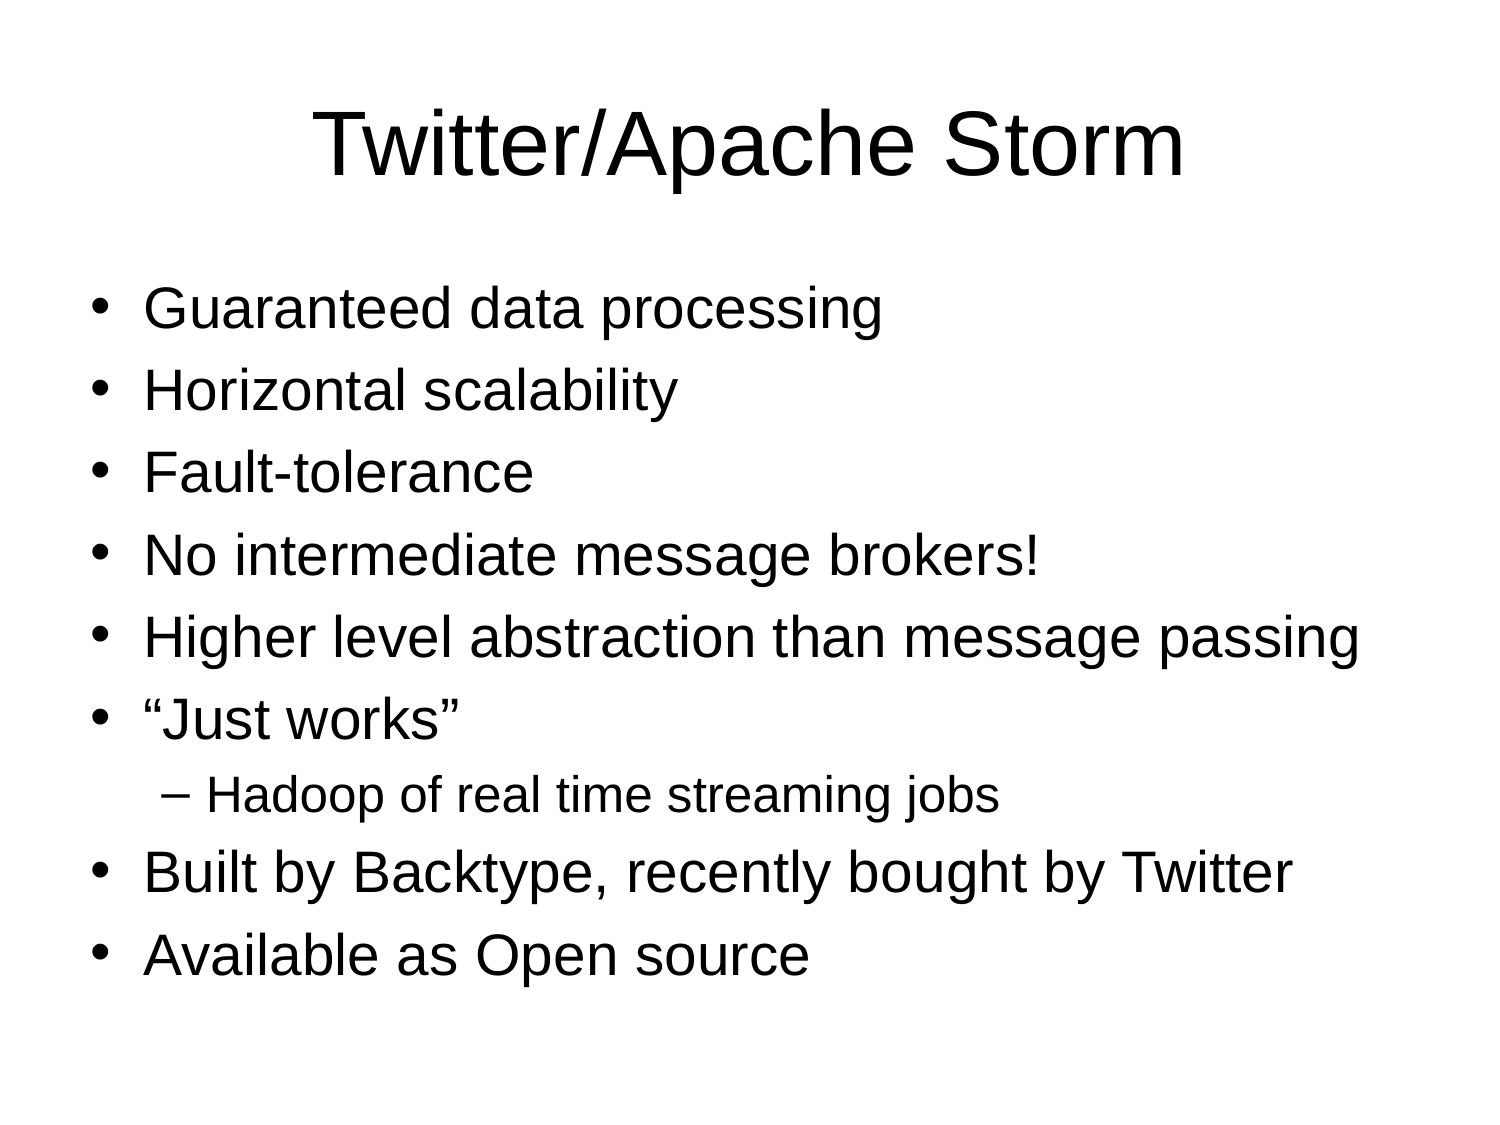

# Twitter/Apache Storm
Guaranteed data processing
Horizontal scalability
Fault-tolerance
No intermediate message brokers!
Higher level abstraction than message passing
“Just works”
Hadoop of real time streaming jobs
Built by Backtype, recently bought by Twitter
Available as Open source